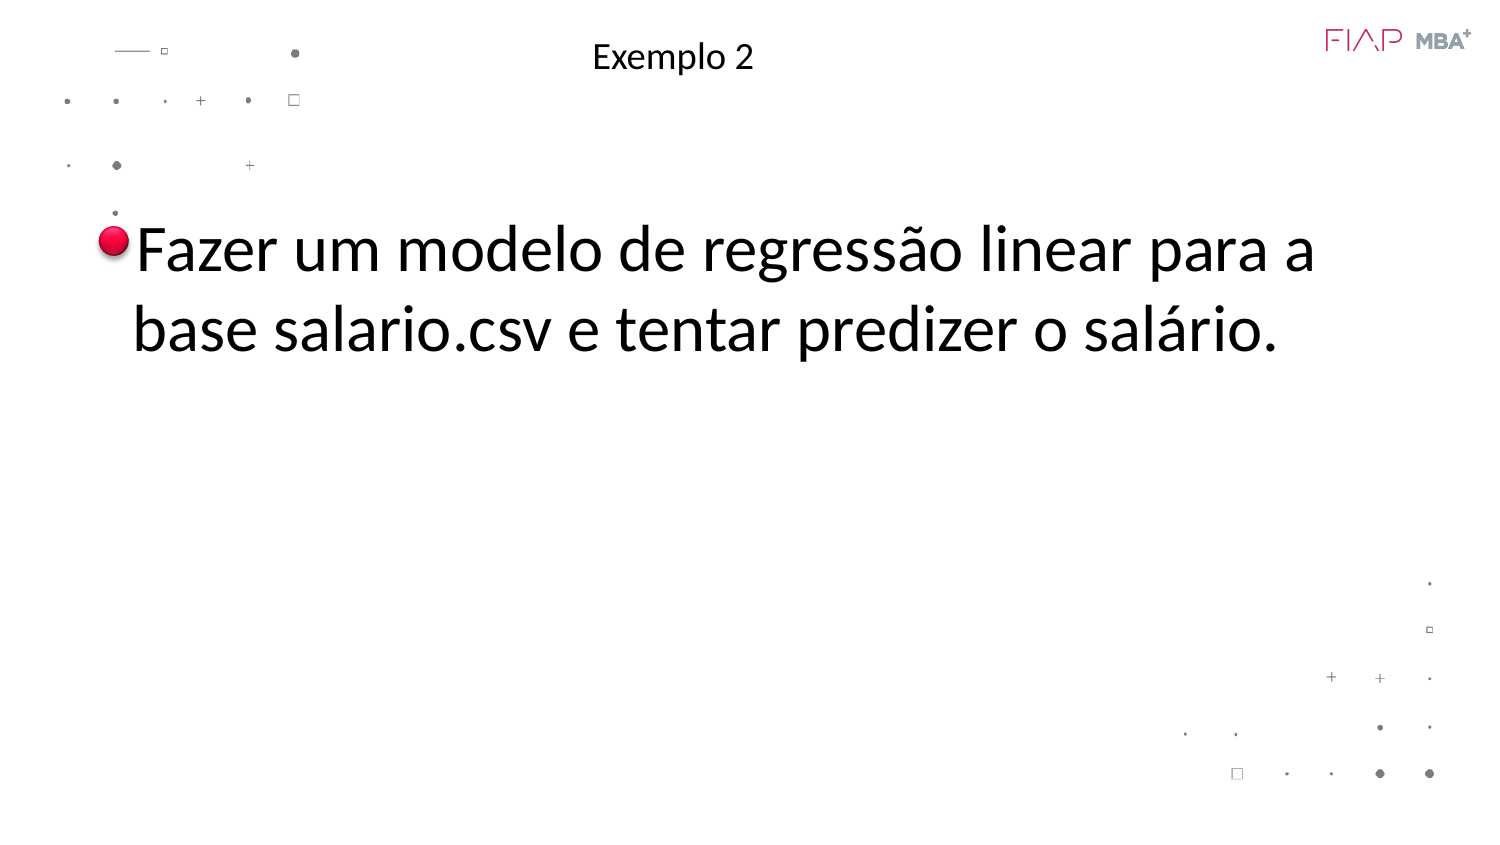

# Exemplo 2
Fazer um modelo de regressão linear para a base salario.csv e tentar predizer o salário.